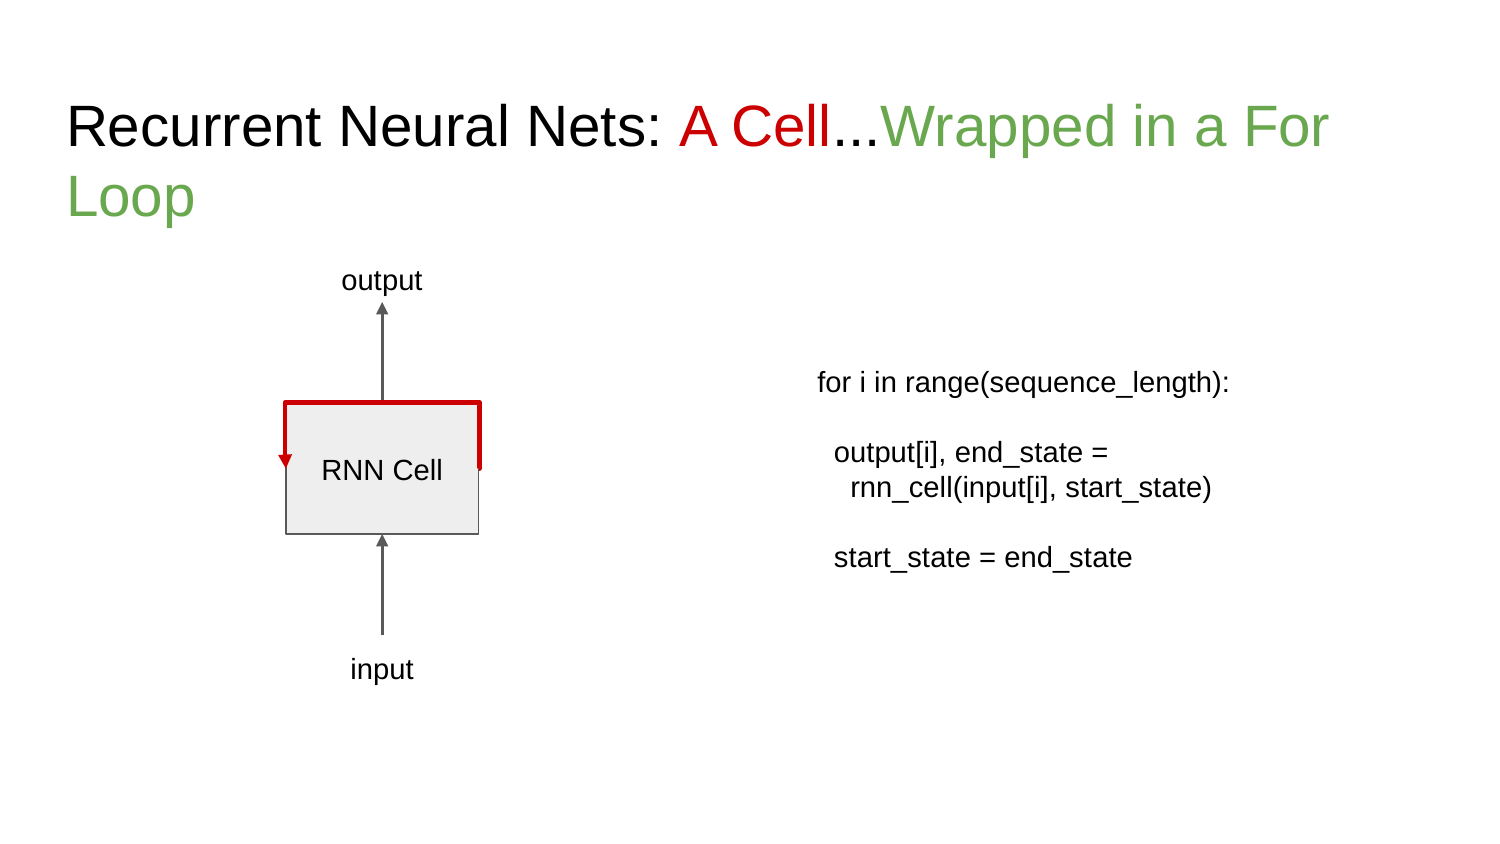

# Recurrent Neural Nets: A Cell...Wrapped in a For Loop

for i in range(sequence_length):

  output[i], end_state =
    rnn_cell(input[i], start_state)

  start_state = end_state
output
RNN Cell
input